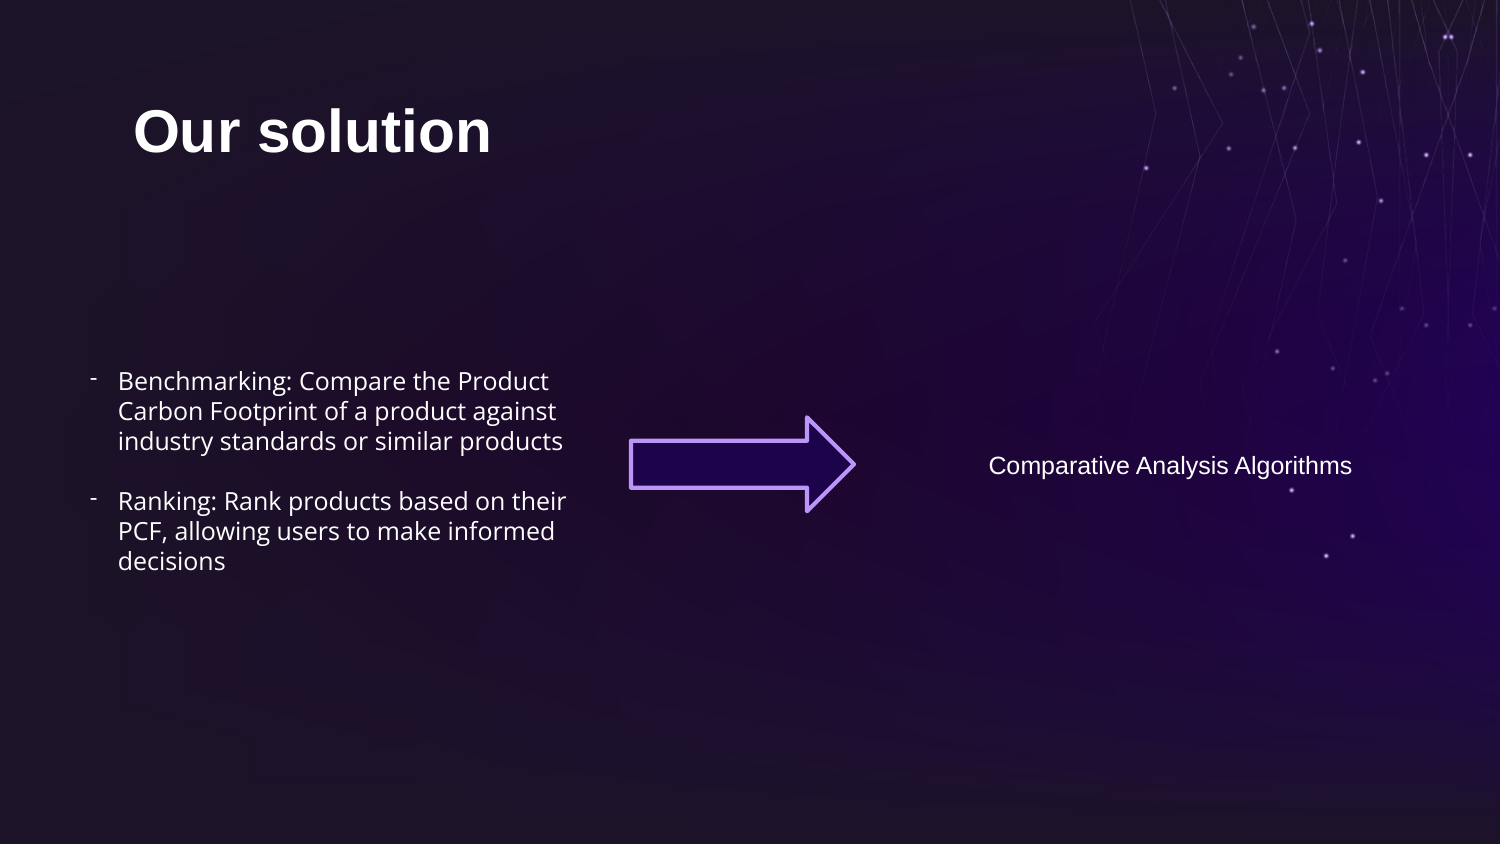

# Our solution
Benchmarking: Compare the Product Carbon Footprint of a product against industry standards or similar products

Ranking: Rank products based on their PCF, allowing users to make informed decisions

Comparative Analysis Algorithms